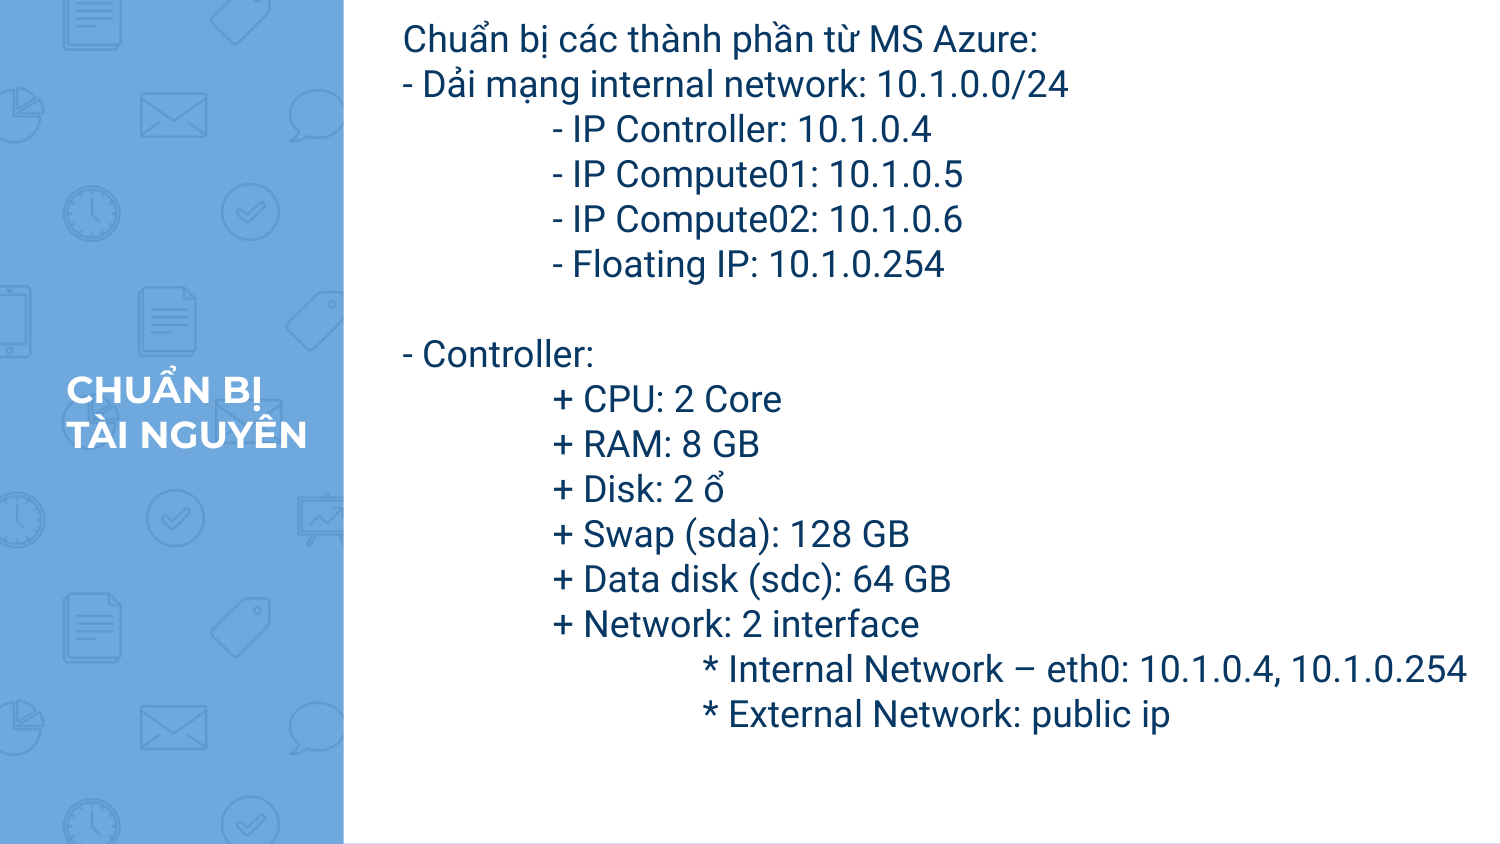

Chuẩn bị các thành phần từ MS Azure:
- Dải mạng internal network: 10.1.0.0/24
	- IP Controller: 10.1.0.4
	- IP Compute01: 10.1.0.5
	- IP Compute02: 10.1.0.6
	- Floating IP: 10.1.0.254

- Controller:
	+ CPU: 2 Core
	+ RAM: 8 GB
	+ Disk: 2 ổ
	+ Swap (sda): 128 GB
	+ Data disk (sdc): 64 GB
	+ Network: 2 interface
		* Internal Network – eth0: 10.1.0.4, 10.1.0.254
		* External Network: public ip

# CHUẨN BỊ TÀI NGUYÊN